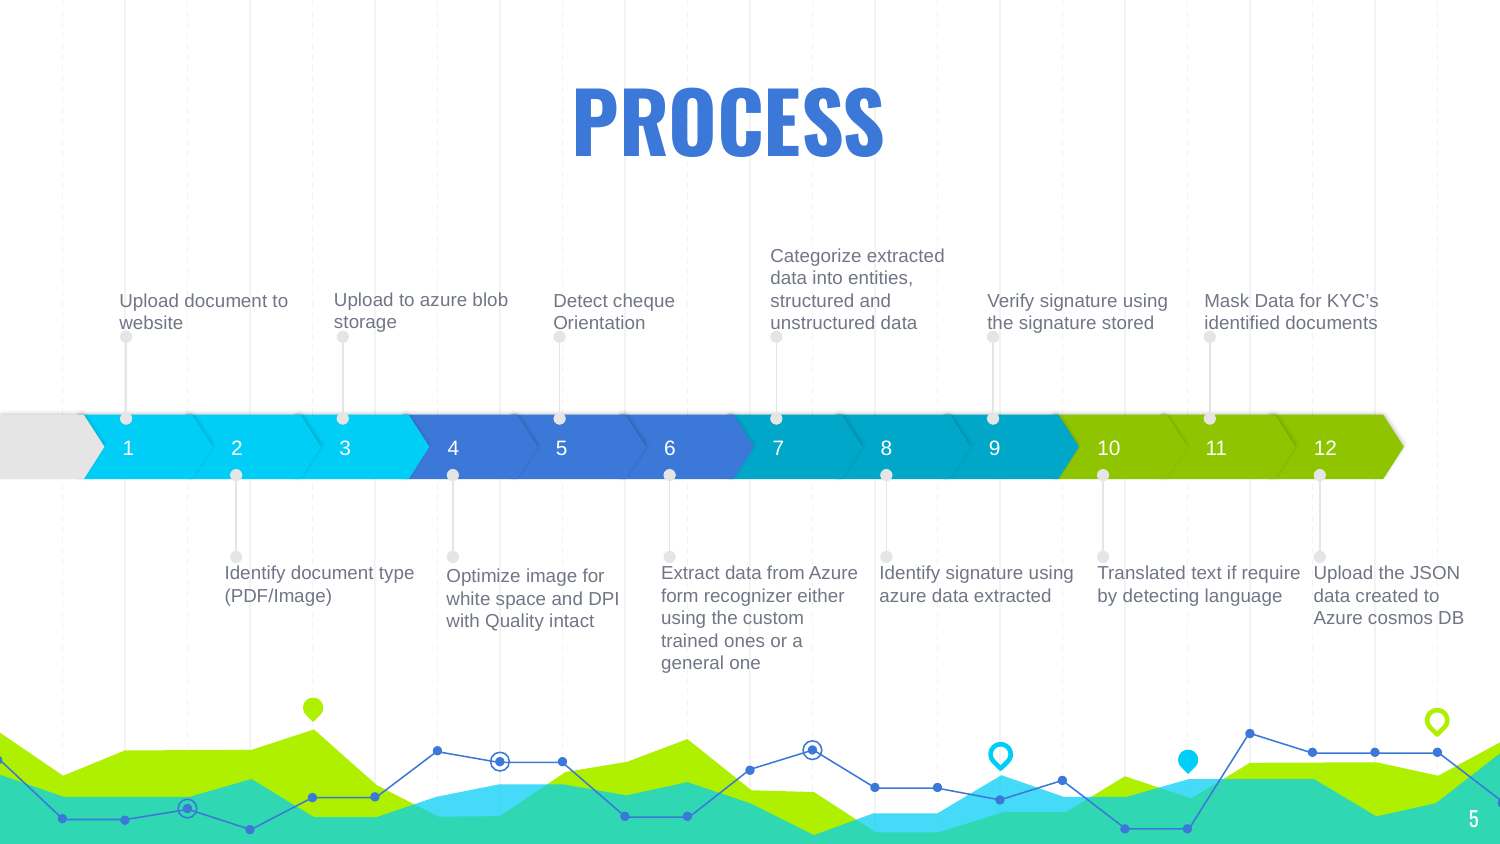

# PROCESS
Upload document to website
Detect cheque Orientation
Categorize extracted data into entities, structured and unstructured data
Verify signature using the signature stored
Mask Data for KYC’s identified documents
Upload to azure blob storage

1
2
3
4
5
6
7
8
9
10
11
12
Identify document type (PDF/Image)
Extract data from Azure form recognizer either using the custom trained ones or a general one
Identify signature using azure data extracted
Translated text if require by detecting language
Upload the JSON data created to Azure cosmos DB
Optimize image for white space and DPI with Quality intact
5